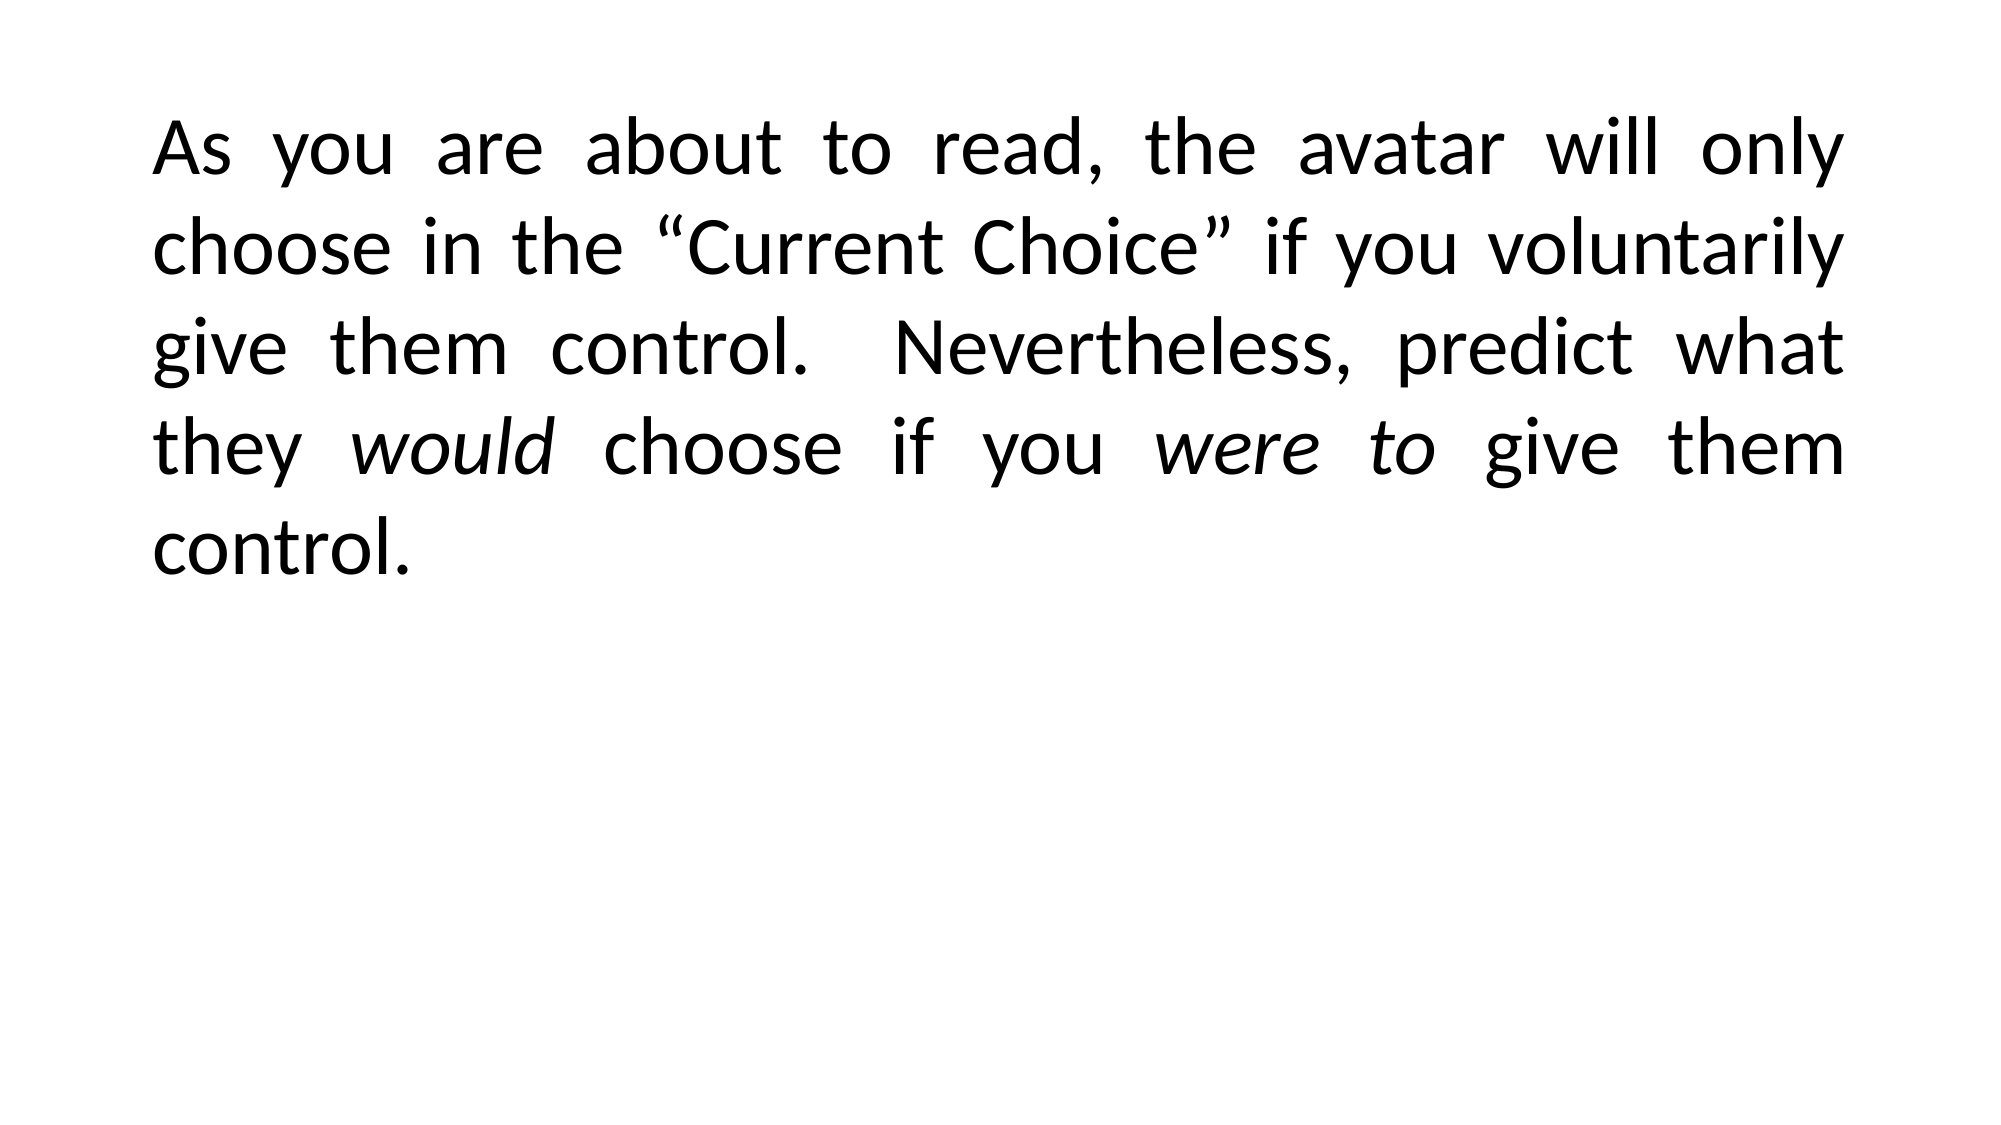

As you are about to read, the avatar will only choose in the “Current Choice” if you voluntarily give them control.  Nevertheless, predict what they would choose if you were to give them control.